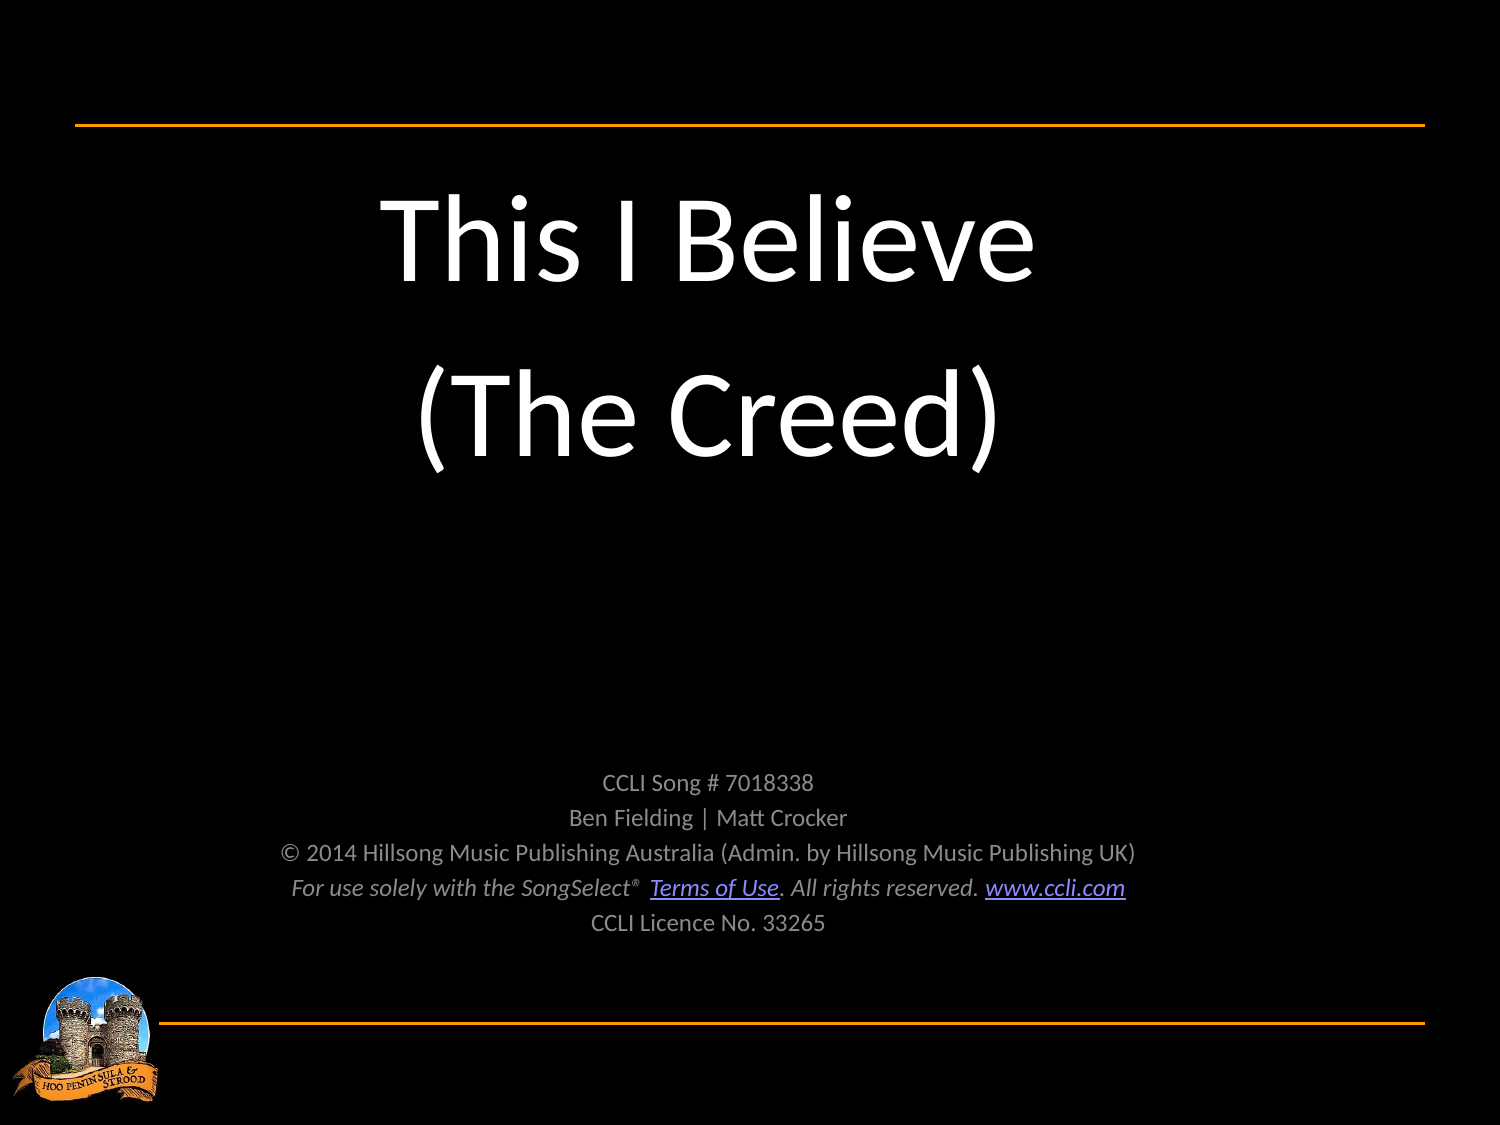

This I Believe
(The Creed)

CCLI Song # 7018338
Ben Fielding | Matt Crocker
© 2014 Hillsong Music Publishing Australia (Admin. by Hillsong Music Publishing UK)
For use solely with the SongSelect® Terms of Use. All rights reserved. www.ccli.com
CCLI Licence No. 33265